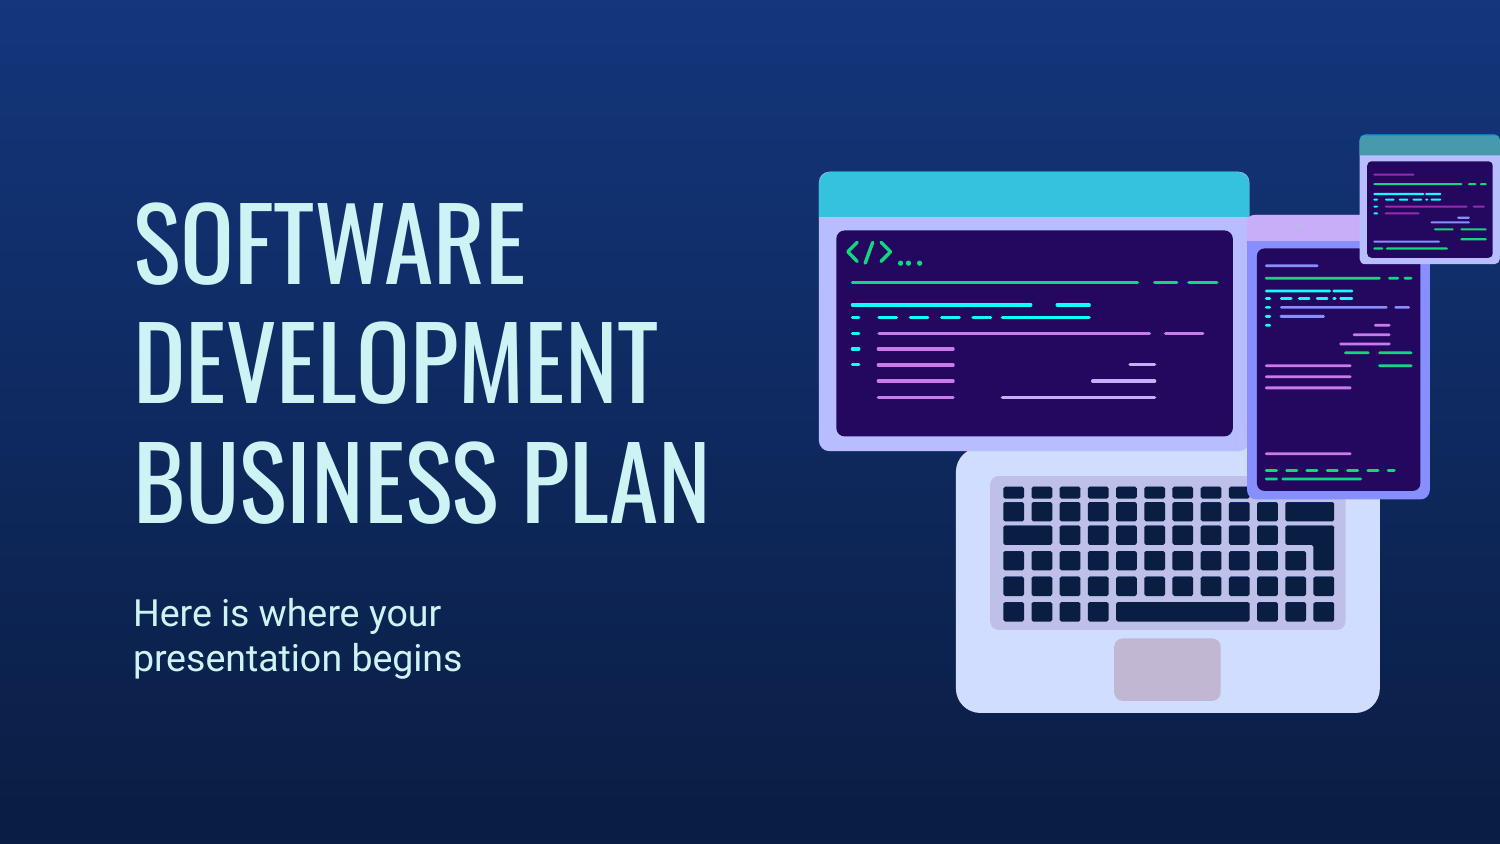

# SOFTWARE DEVELOPMENT BUSINESS PLAN

Here is where your presentation begins